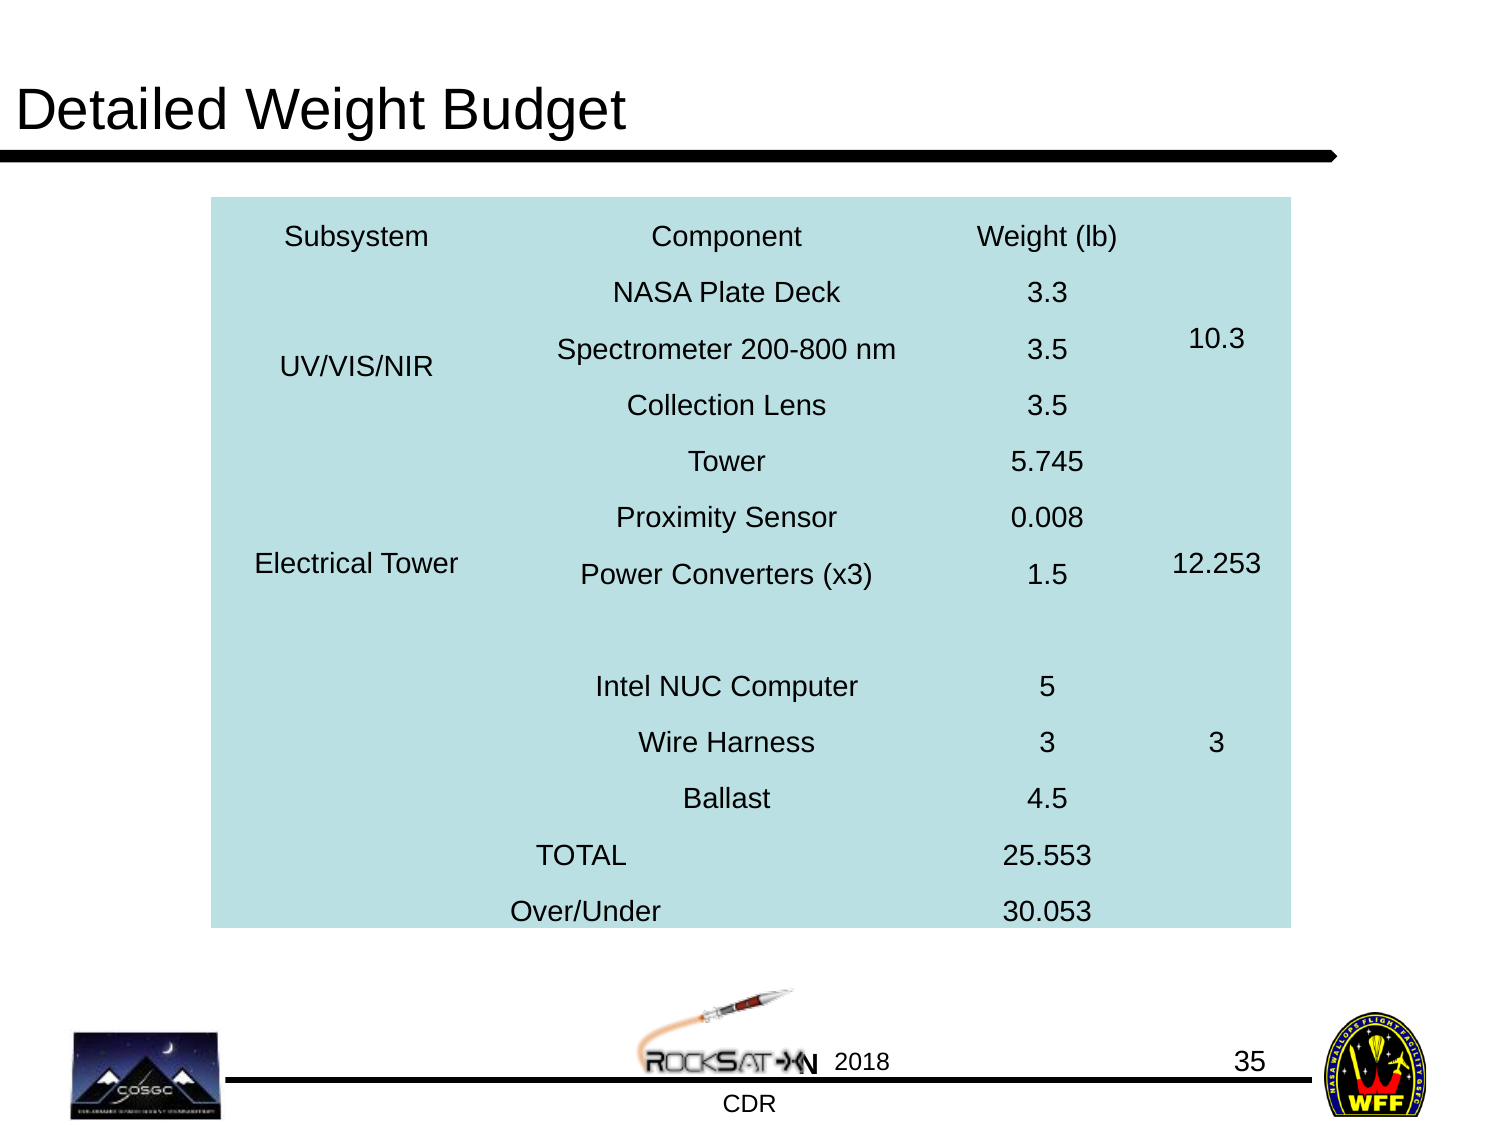

# Detailed Weight Budget
| Subsystem | Component | Weight (lb) |  |
| --- | --- | --- | --- |
|  | NASA Plate Deck | 3.3 | 10.3 |
| UV/VIS/NIR | Spectrometer 200-800 nm | 3.5 |  |
|  | Collection Lens | 3.5 |  |
| Electrical Tower | Tower | 5.745 | 12.253 |
|  | Proximity Sensor | 0.008 |  |
|  | Power Converters (x3) | 1.5 |  |
|  |  |  |  |
|  | Intel NUC Computer | 5 |  |
|  | Wire Harness | 3 | 3 |
|  | Ballast | 4.5 |  |
| TOTAL |  | 25.553 |  |
| Over/Under |  | 30.053 |  |
35